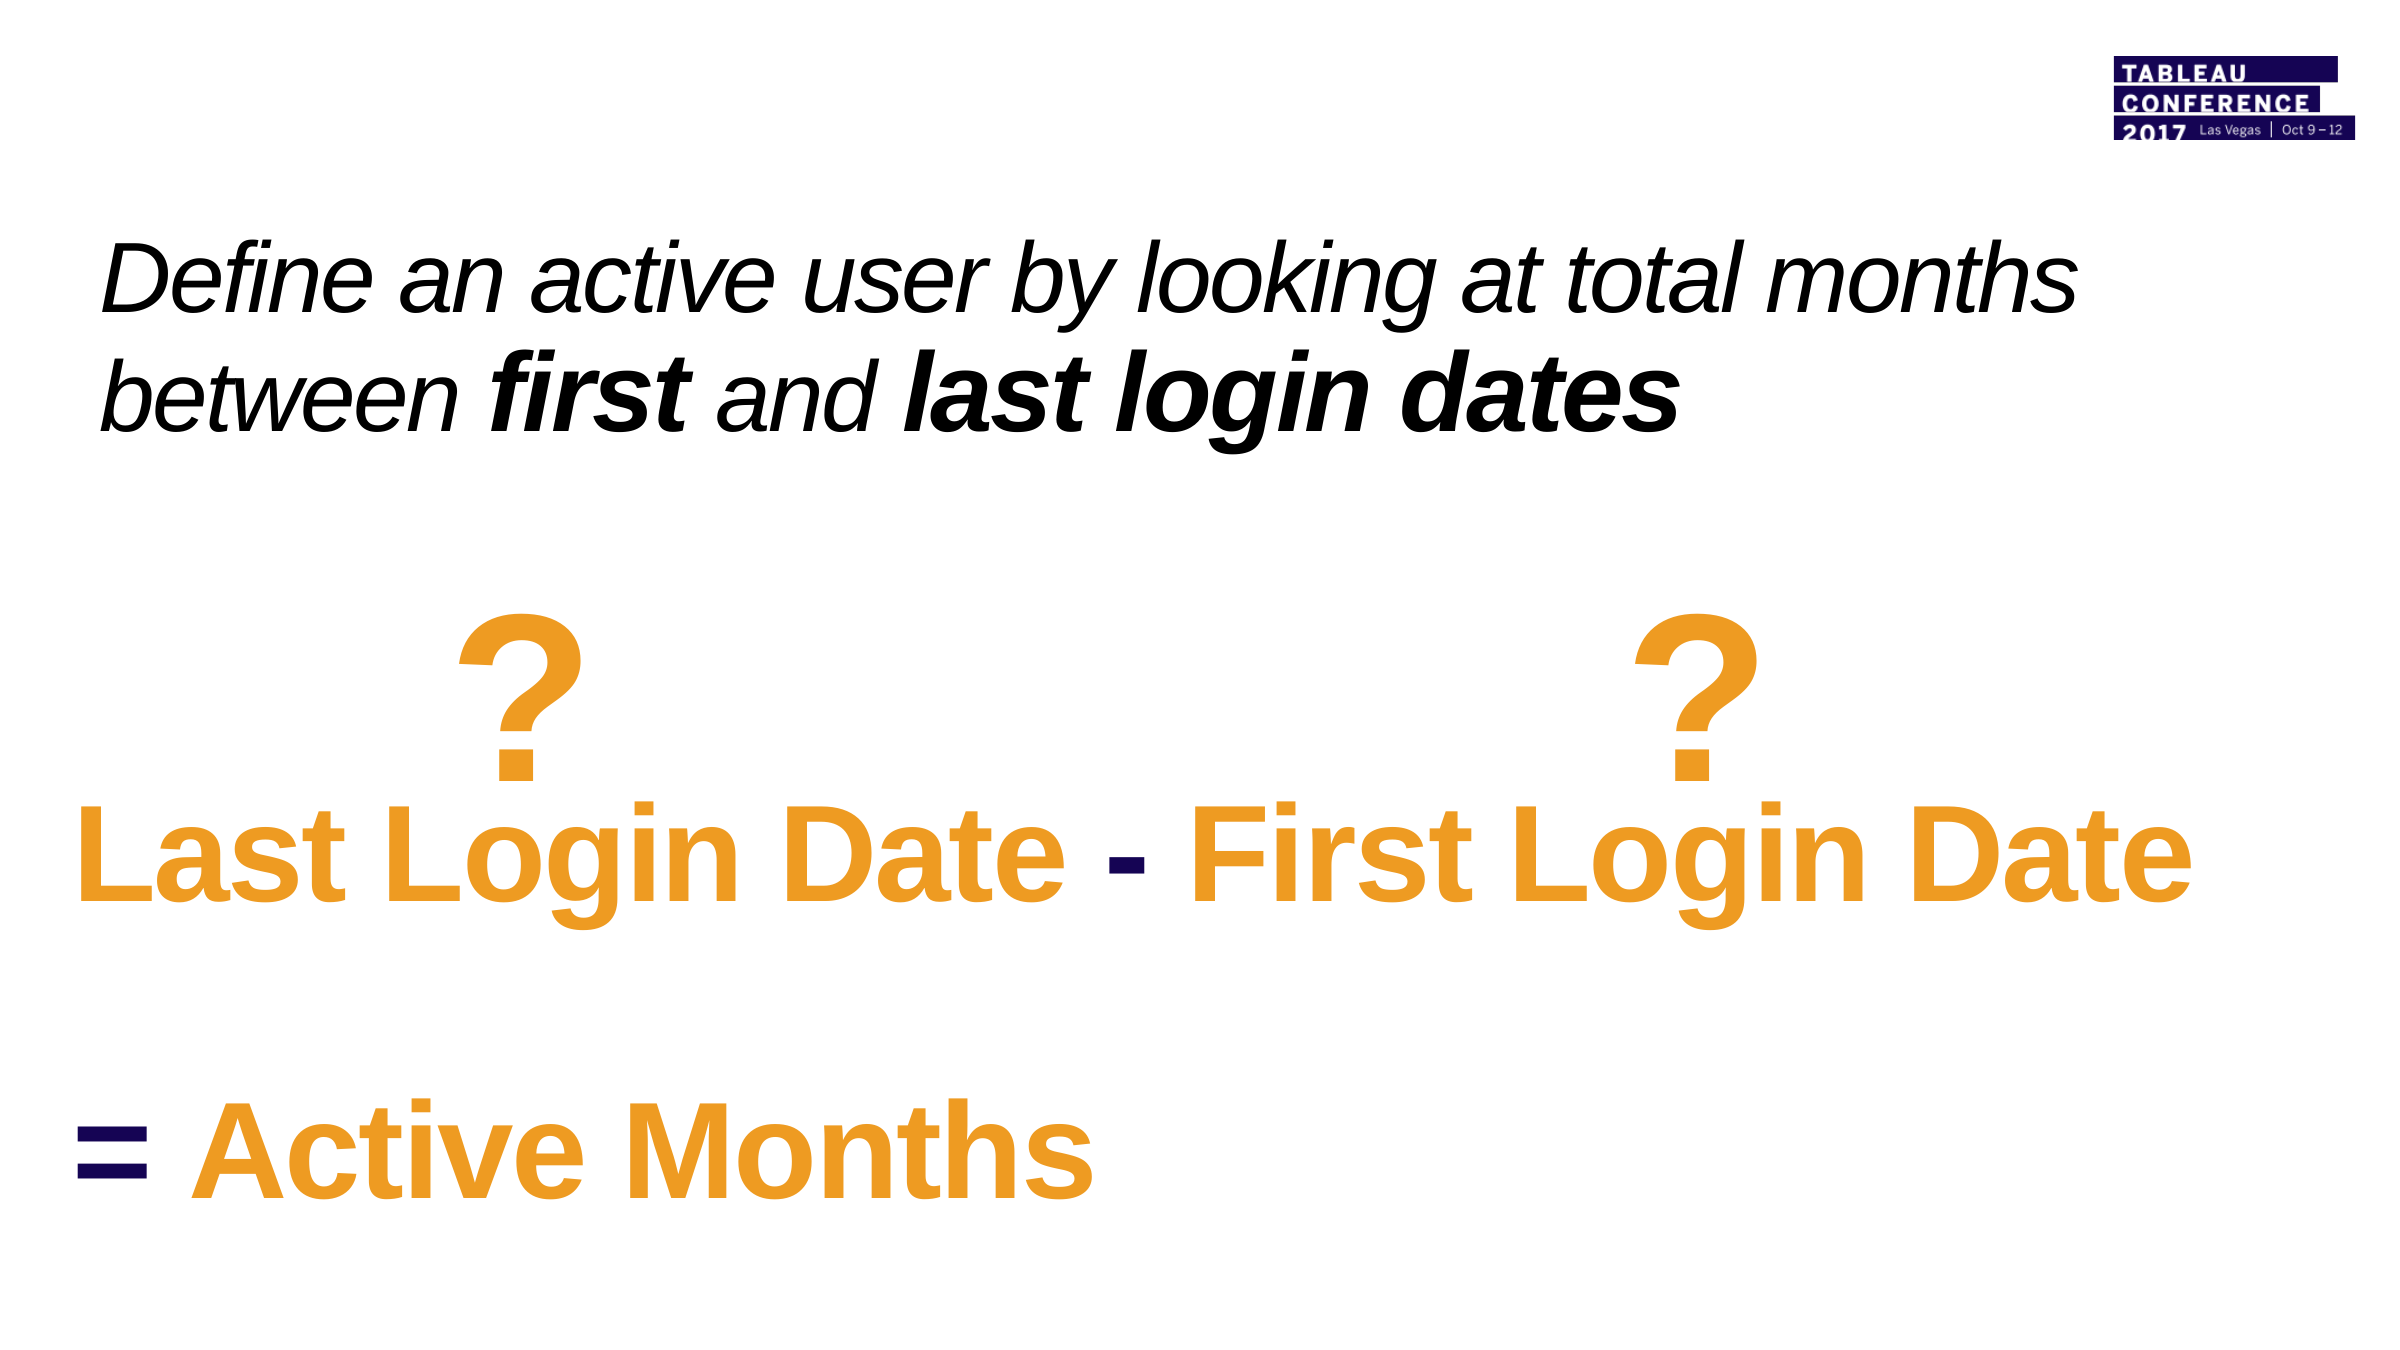

# Define an active user by looking at total months between first and last login dates
?
?
Last Login Date - First Login Date

= Active Months